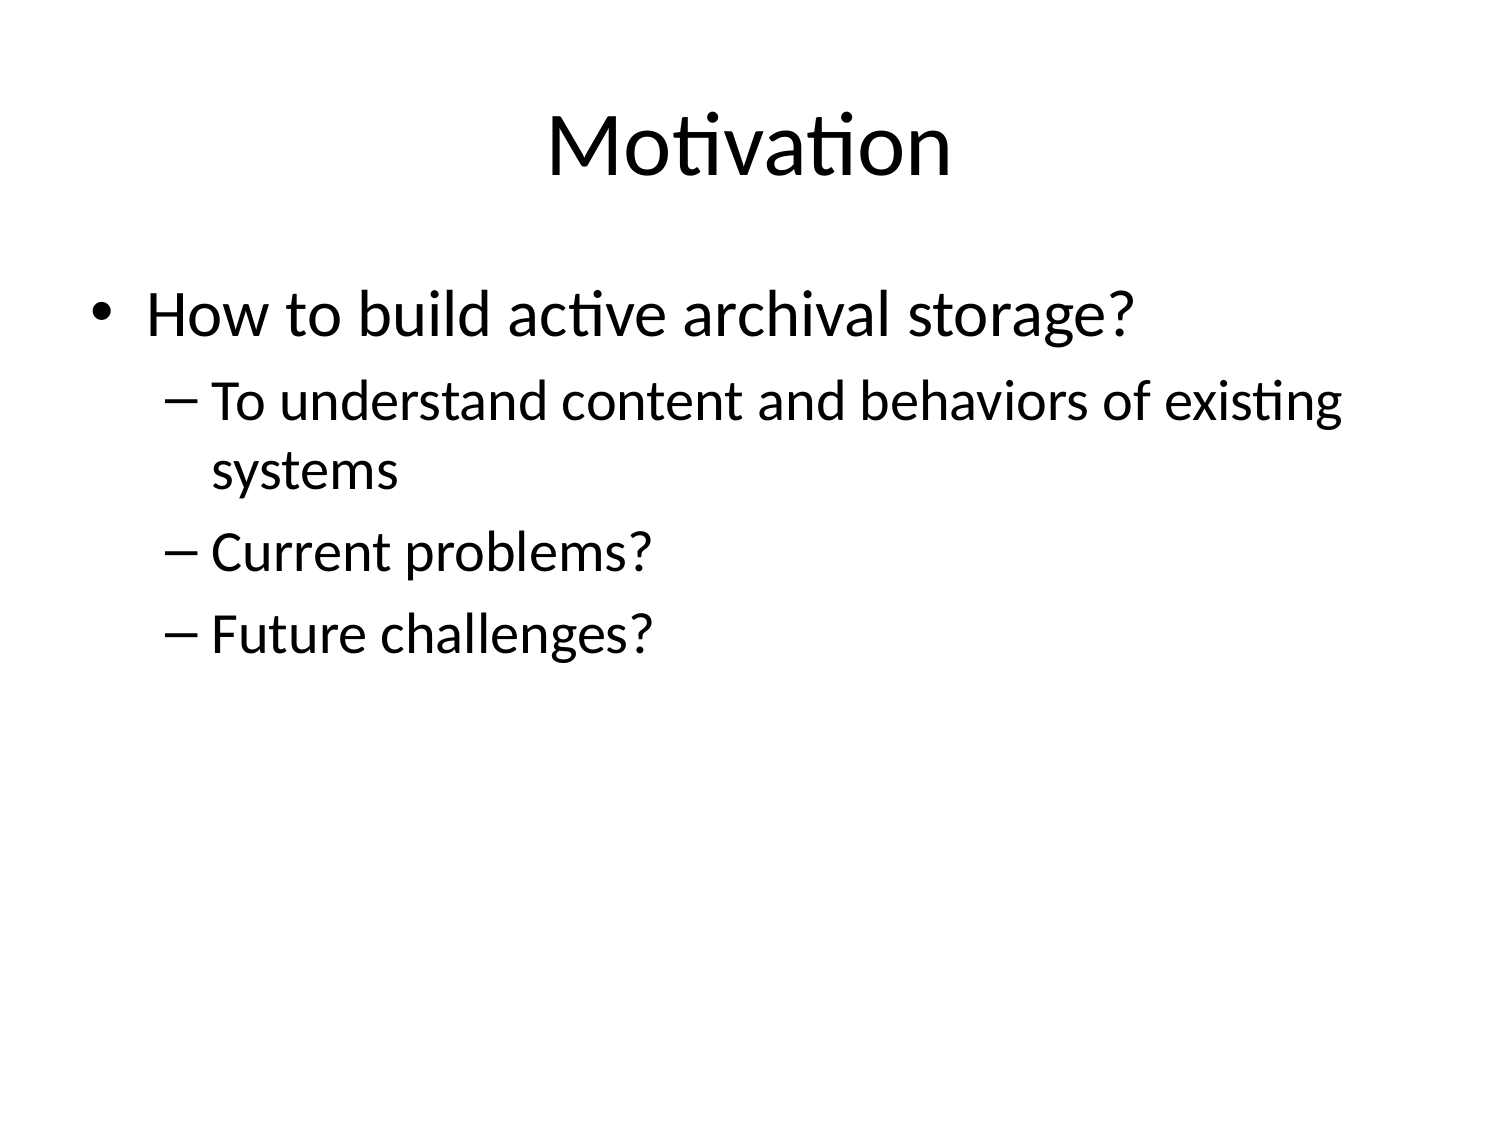

# Motivation
How to build active archival storage?
To understand content and behaviors of existing systems
Current problems?
Future challenges?